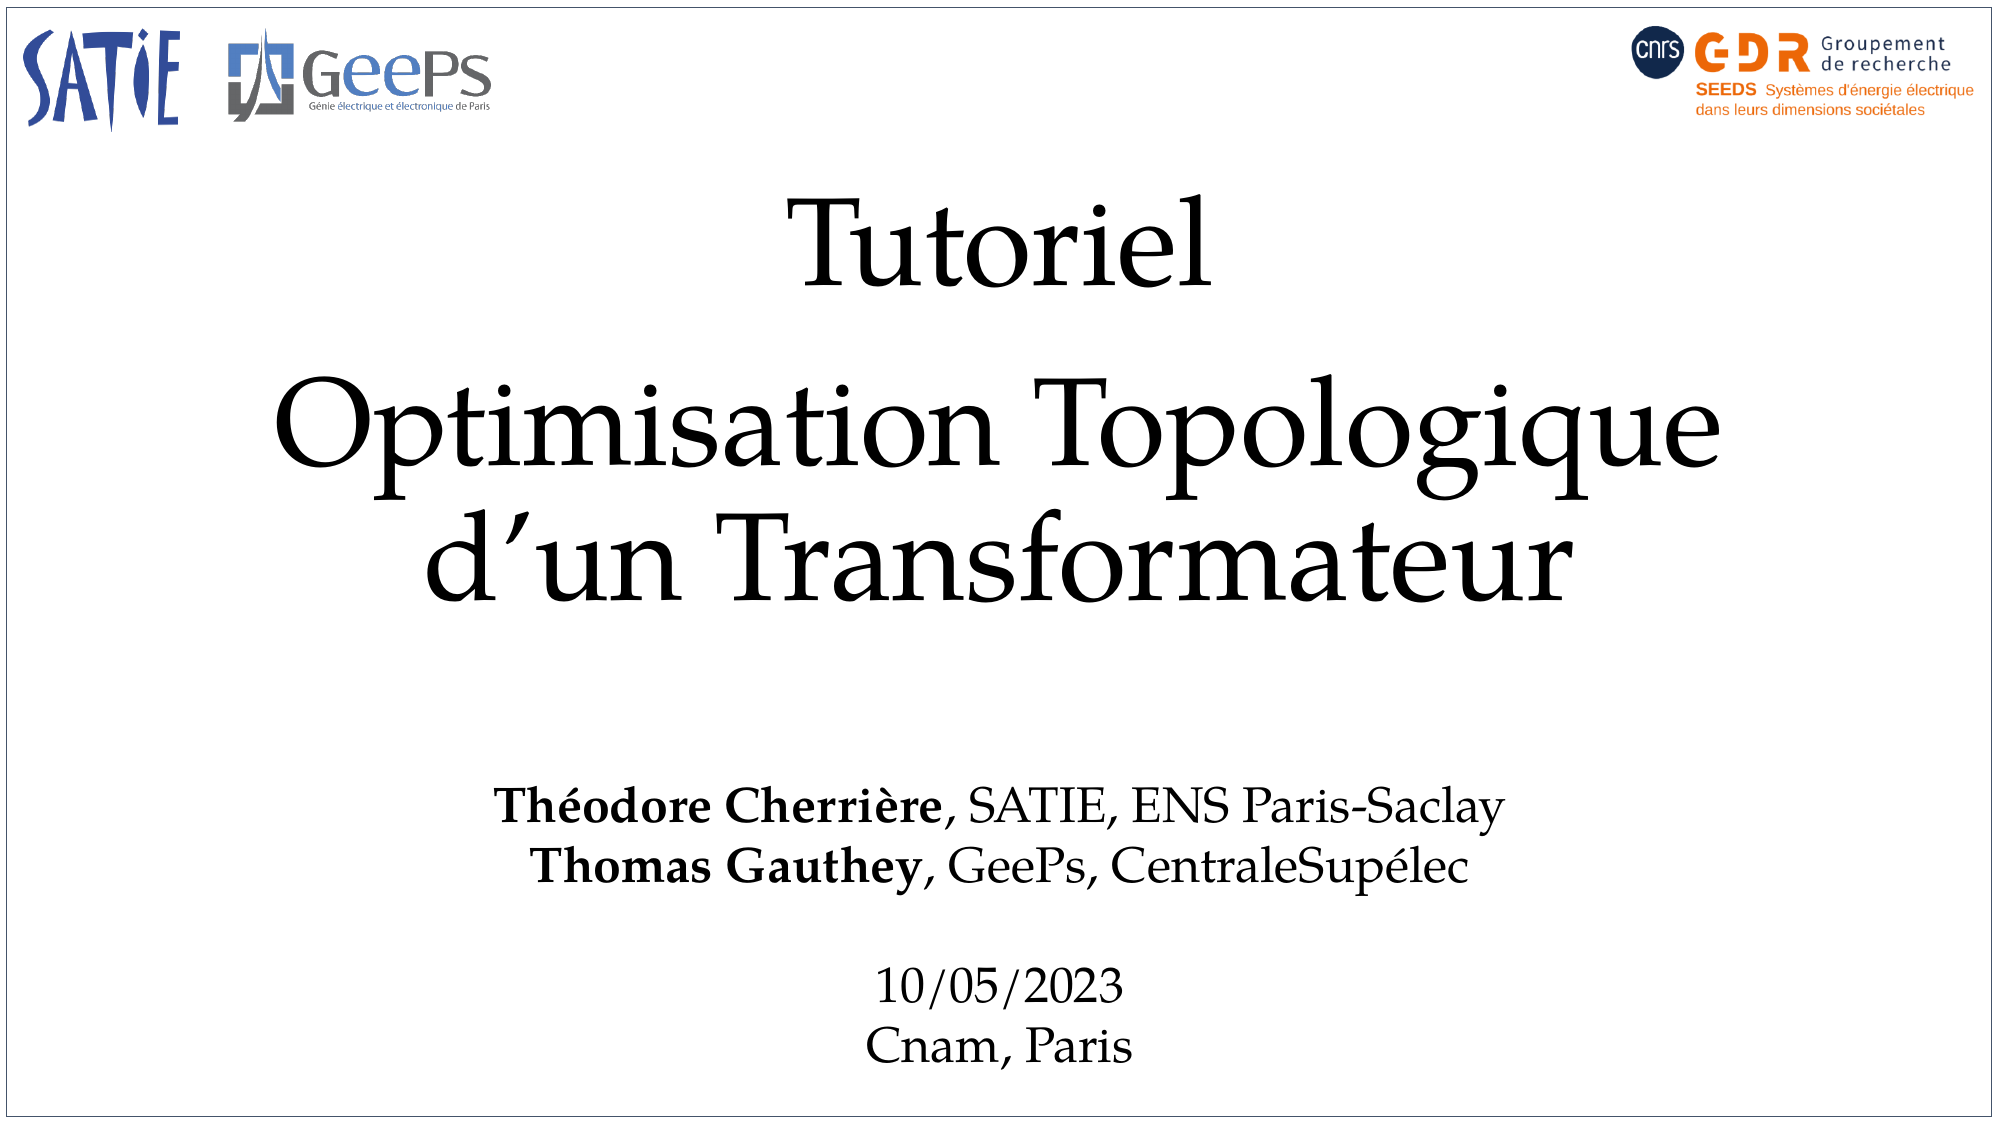

# Tutoriel 4 Optimisation Topologique d’un Transformateur
Théodore Cherrière, SATIE, ENS Paris-Saclay
Thomas Gauthey, GeePs, CentraleSupélec

10/05/2023
Cnam, Paris